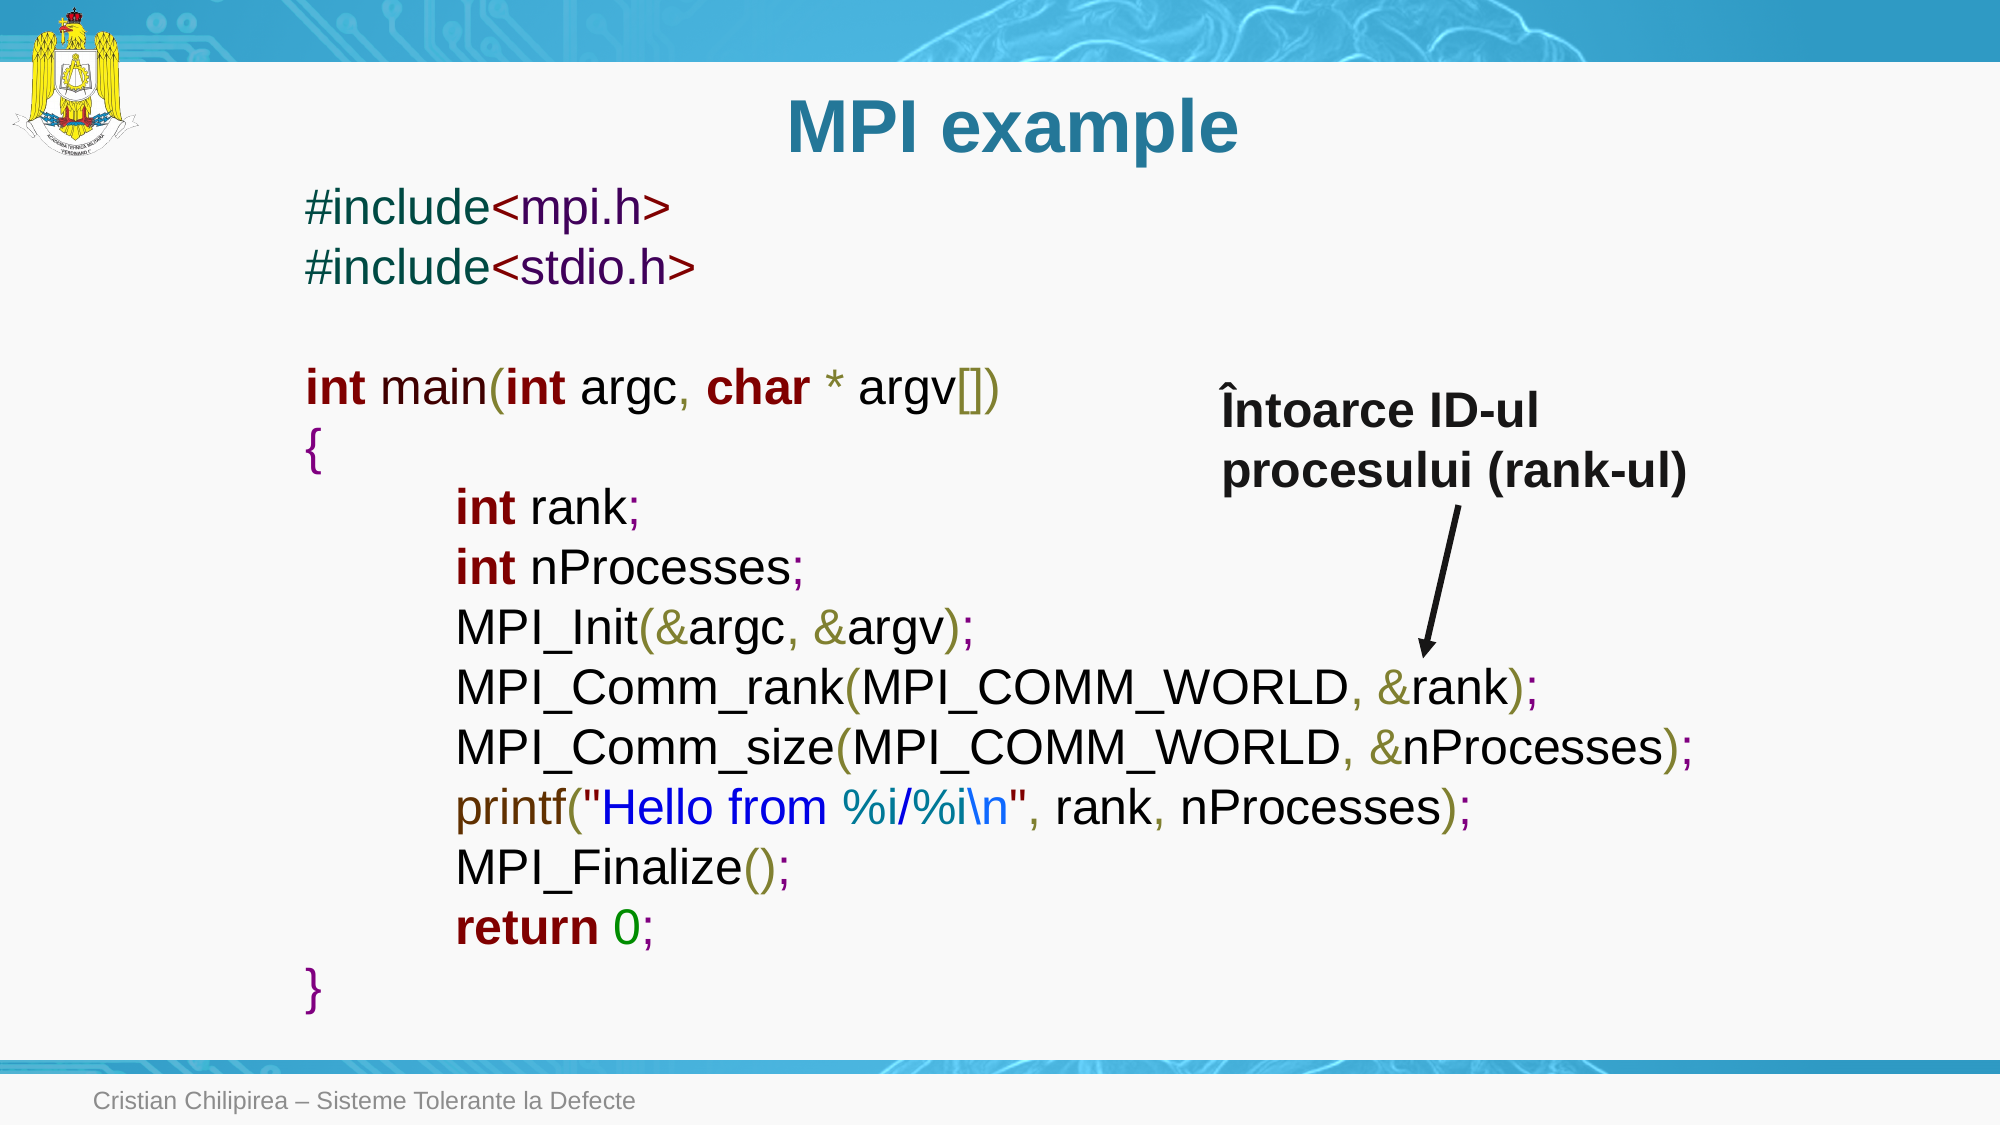

# MPI example
#include<mpi.h>
#include<stdio.h>

int main(int argc, char * argv[])
{
	int rank;
	int nProcesses;
	MPI_Init(&argc, &argv);
	MPI_Comm_rank(MPI_COMM_WORLD, &rank);
	MPI_Comm_size(MPI_COMM_WORLD, &nProcesses);
	printf("Hello from %i/%i\n", rank, nProcesses);
	MPI_Finalize();
	return 0;
}
Întoarce ID-ul procesului (rank-ul)
Cristian Chilipirea – Sisteme Tolerante la Defecte